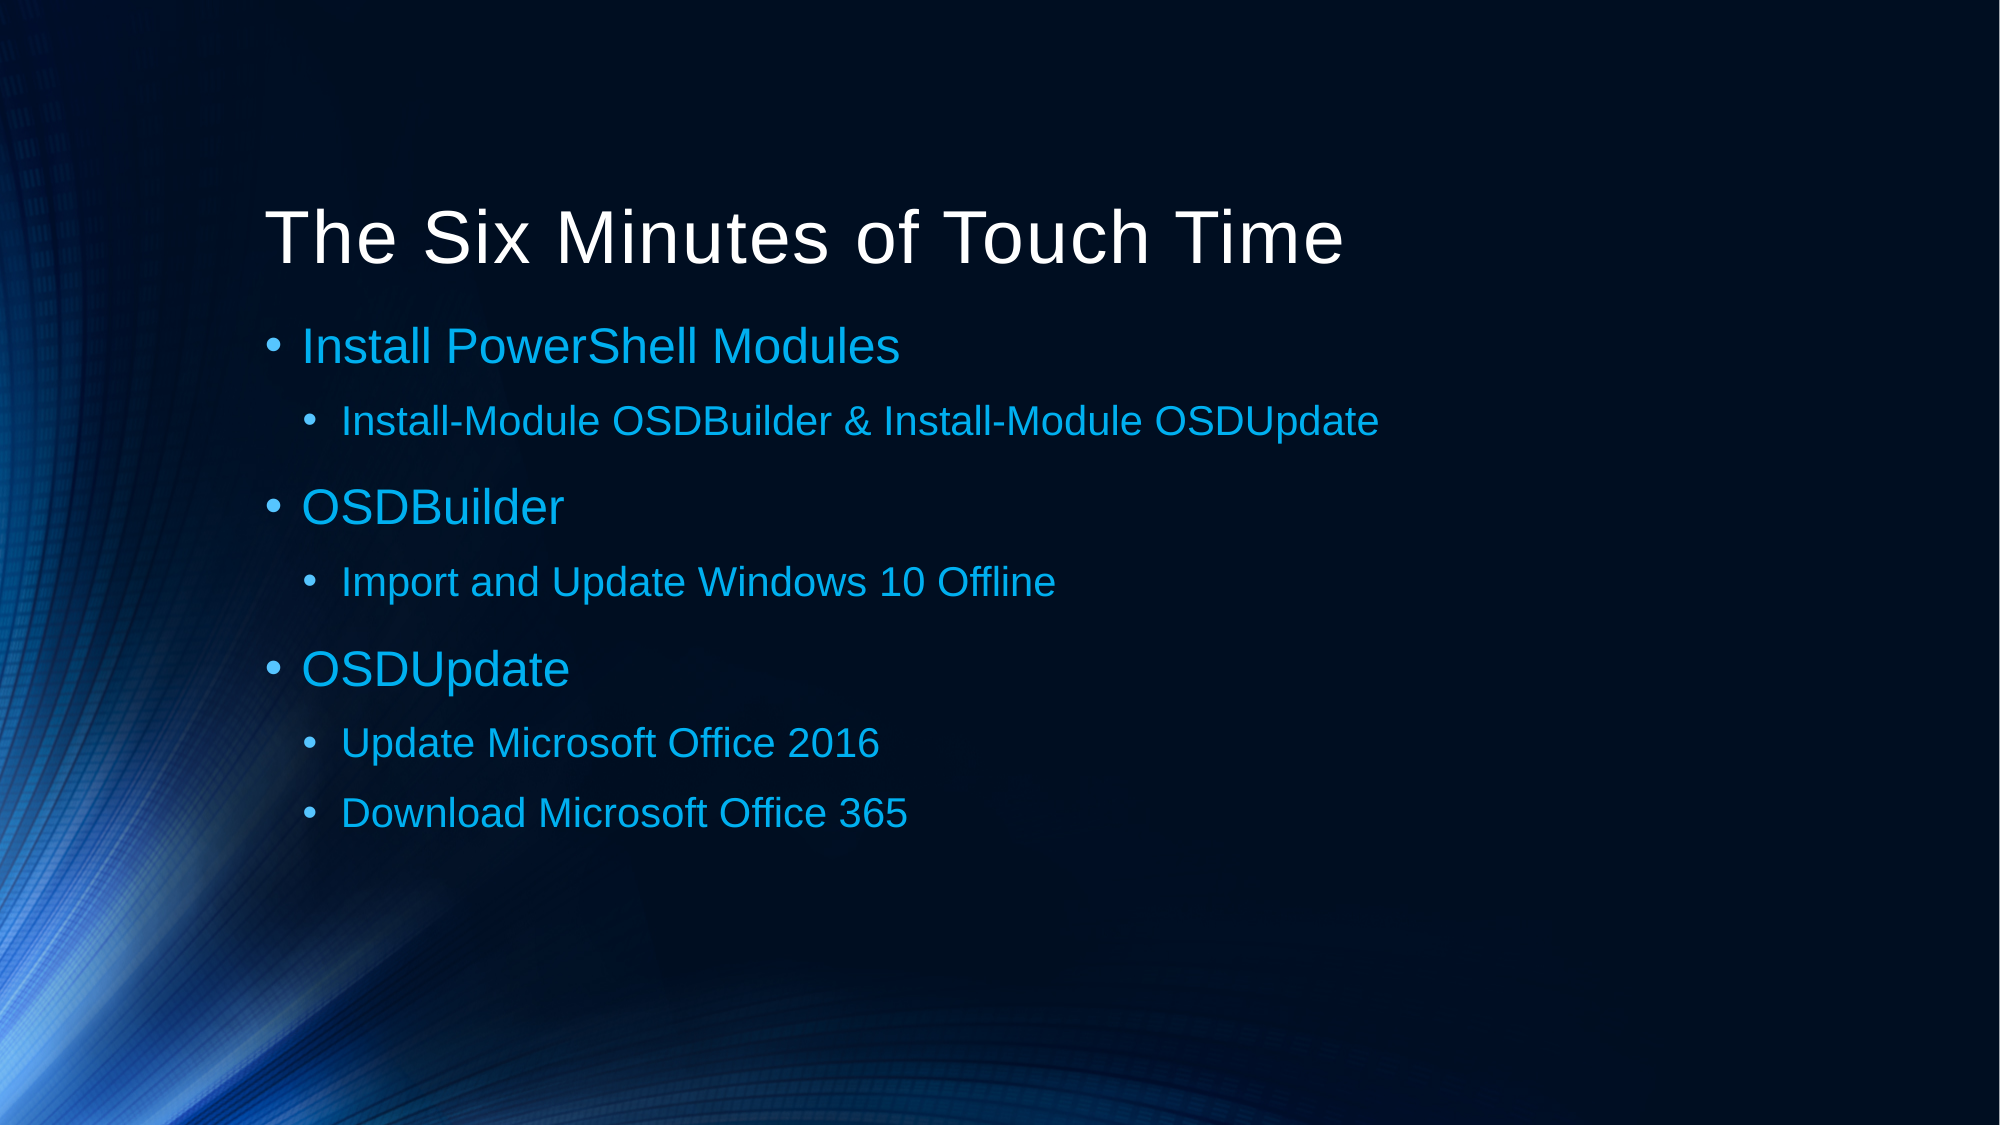

# The Six Minutes of Touch Time
Install PowerShell Modules
Install-Module OSDBuilder & Install-Module OSDUpdate
OSDBuilder
Import and Update Windows 10 Offline
OSDUpdate
Update Microsoft Office 2016
Download Microsoft Office 365